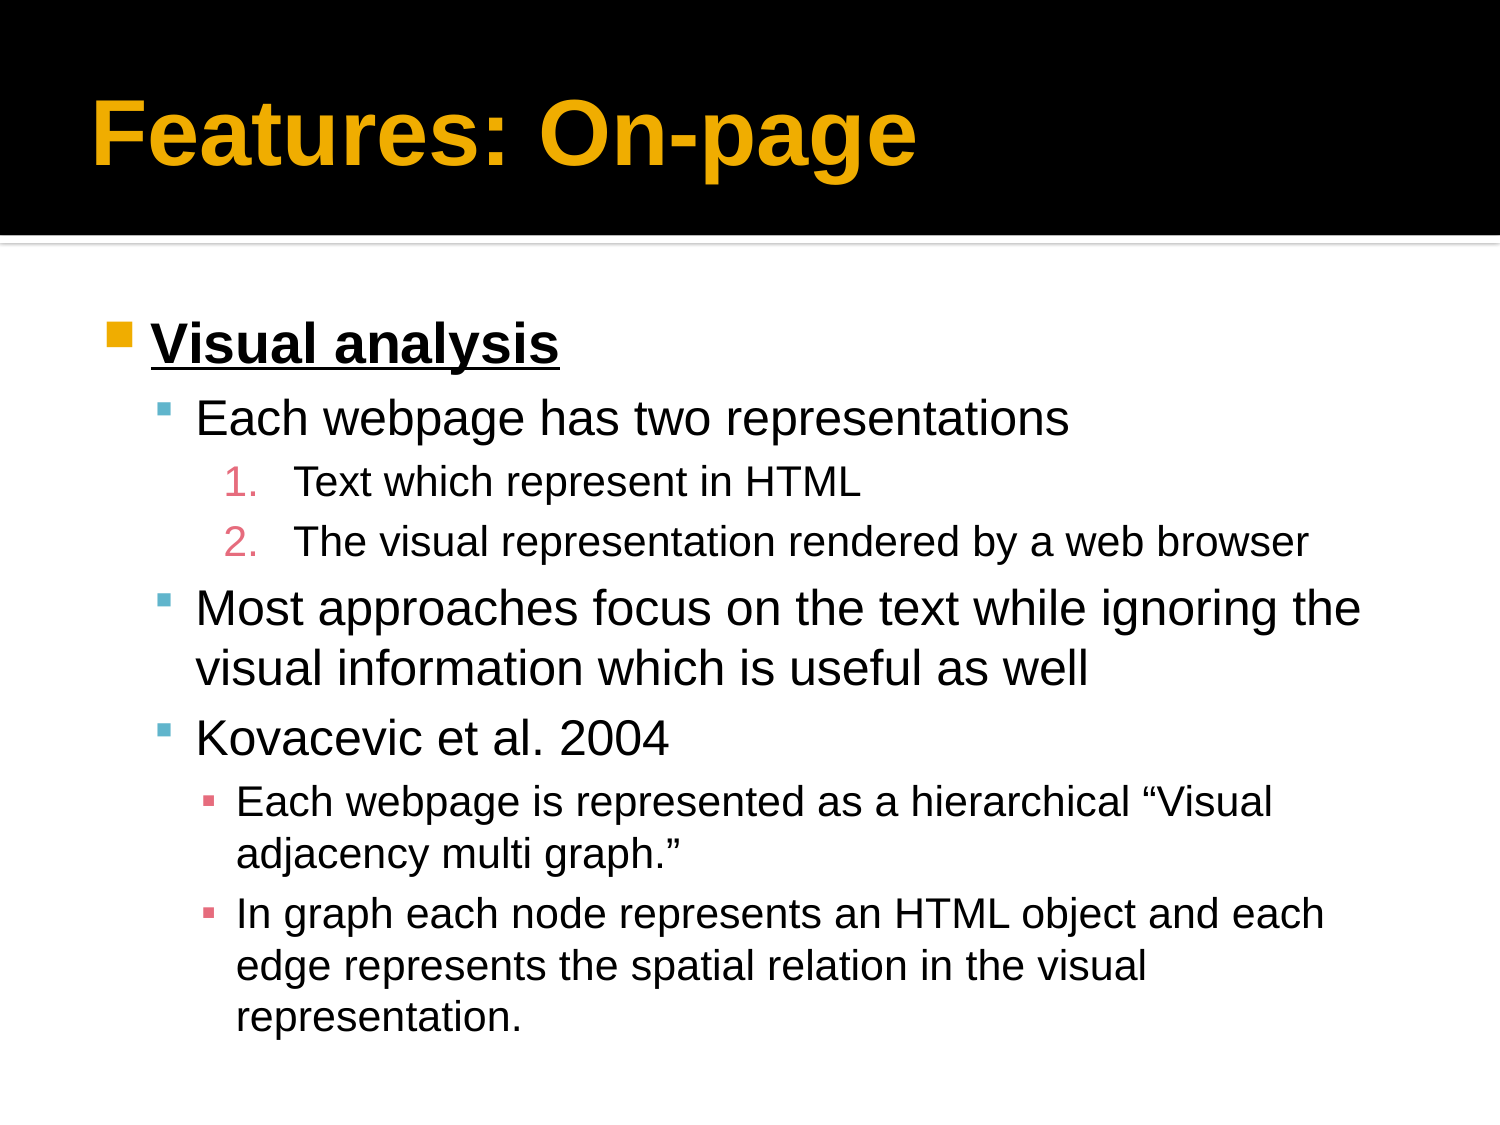

# Features: On-page
Visual analysis
Each webpage has two representations
Text which represent in HTML
The visual representation rendered by a web browser
Most approaches focus on the text while ignoring the visual information which is useful as well
Kovacevic et al. 2004
Each webpage is represented as a hierarchical “Visual adjacency multi graph.”
In graph each node represents an HTML object and each edge represents the spatial relation in the visual representation.